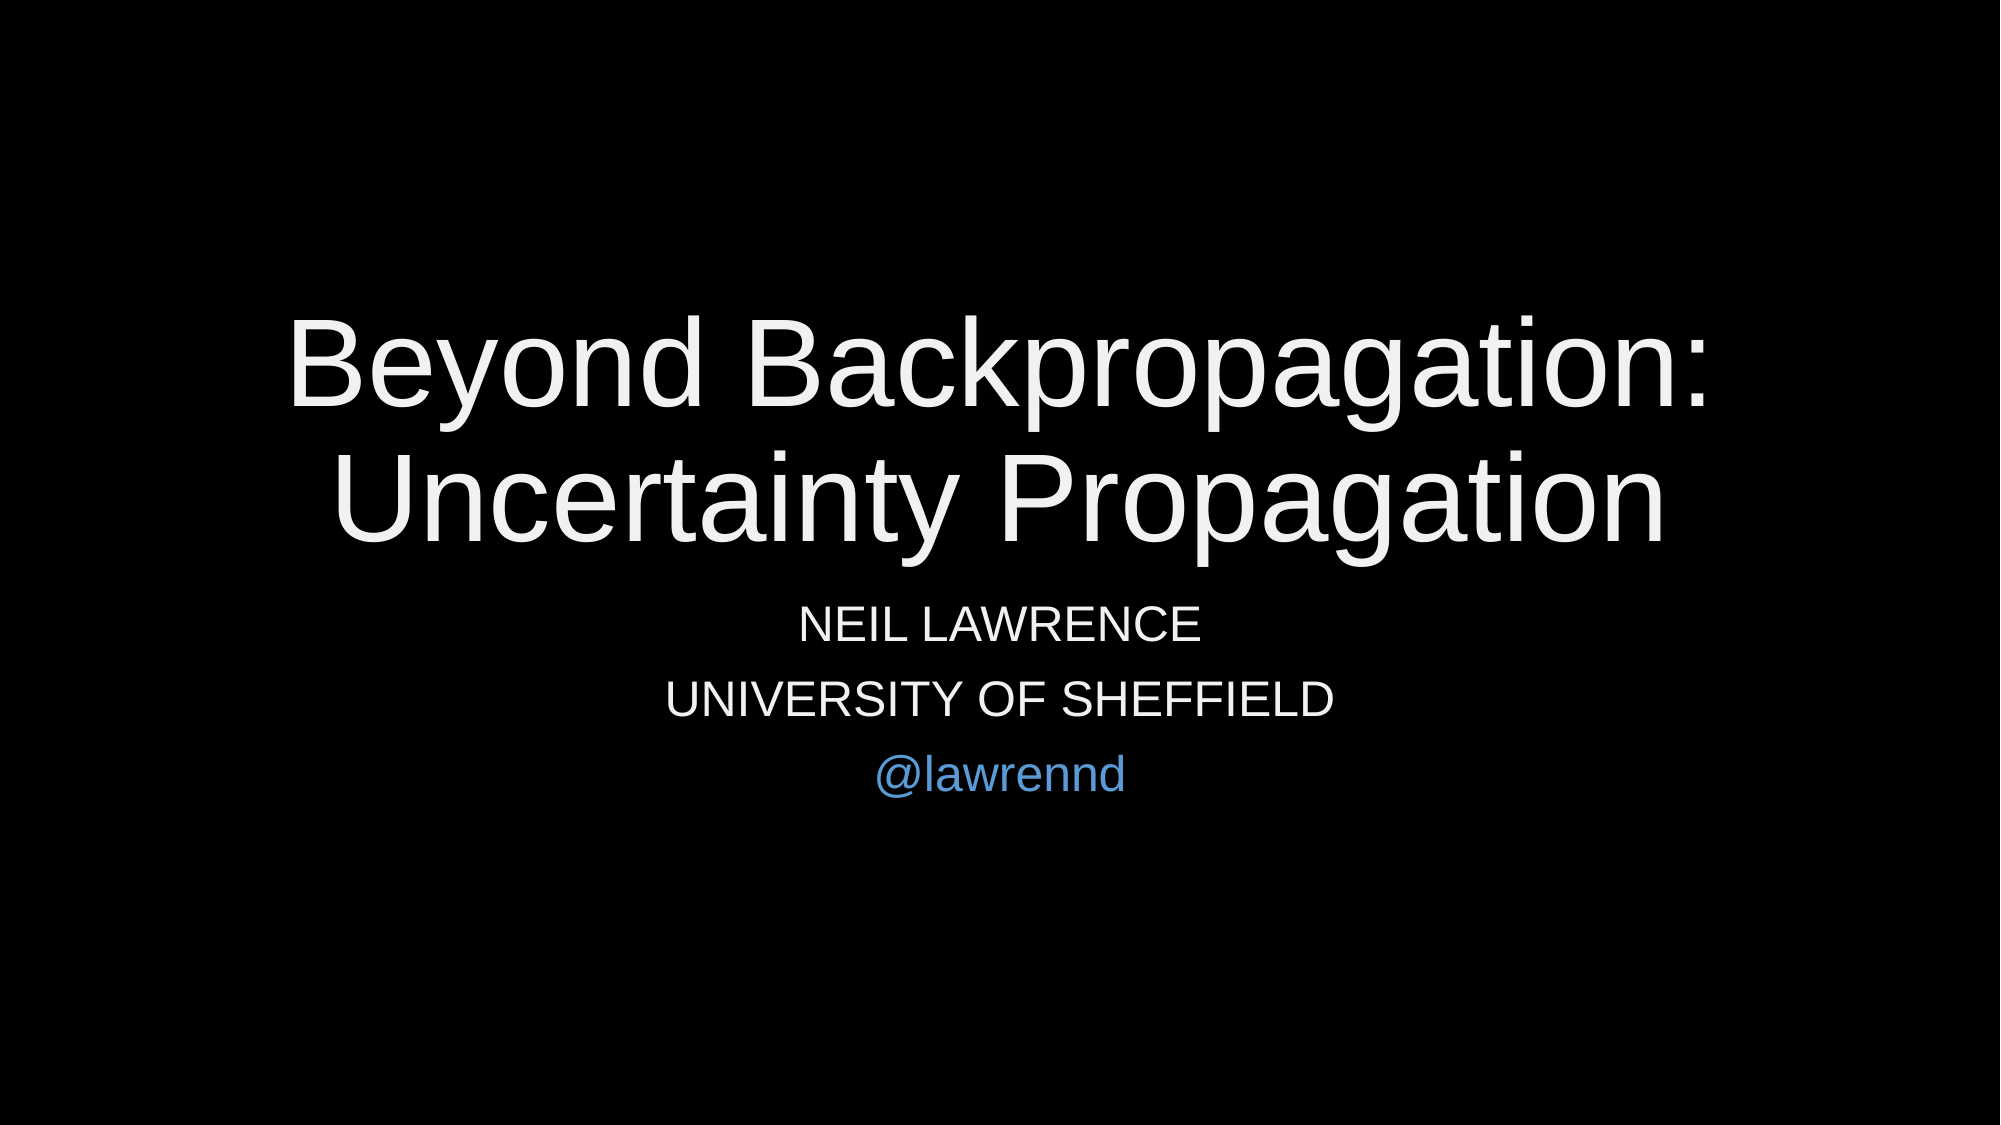

# Beyond Backpropagation: Uncertainty Propagation
NEIL LAWRENCE
UNIVERSITY OF SHEFFIELD
@lawrennd